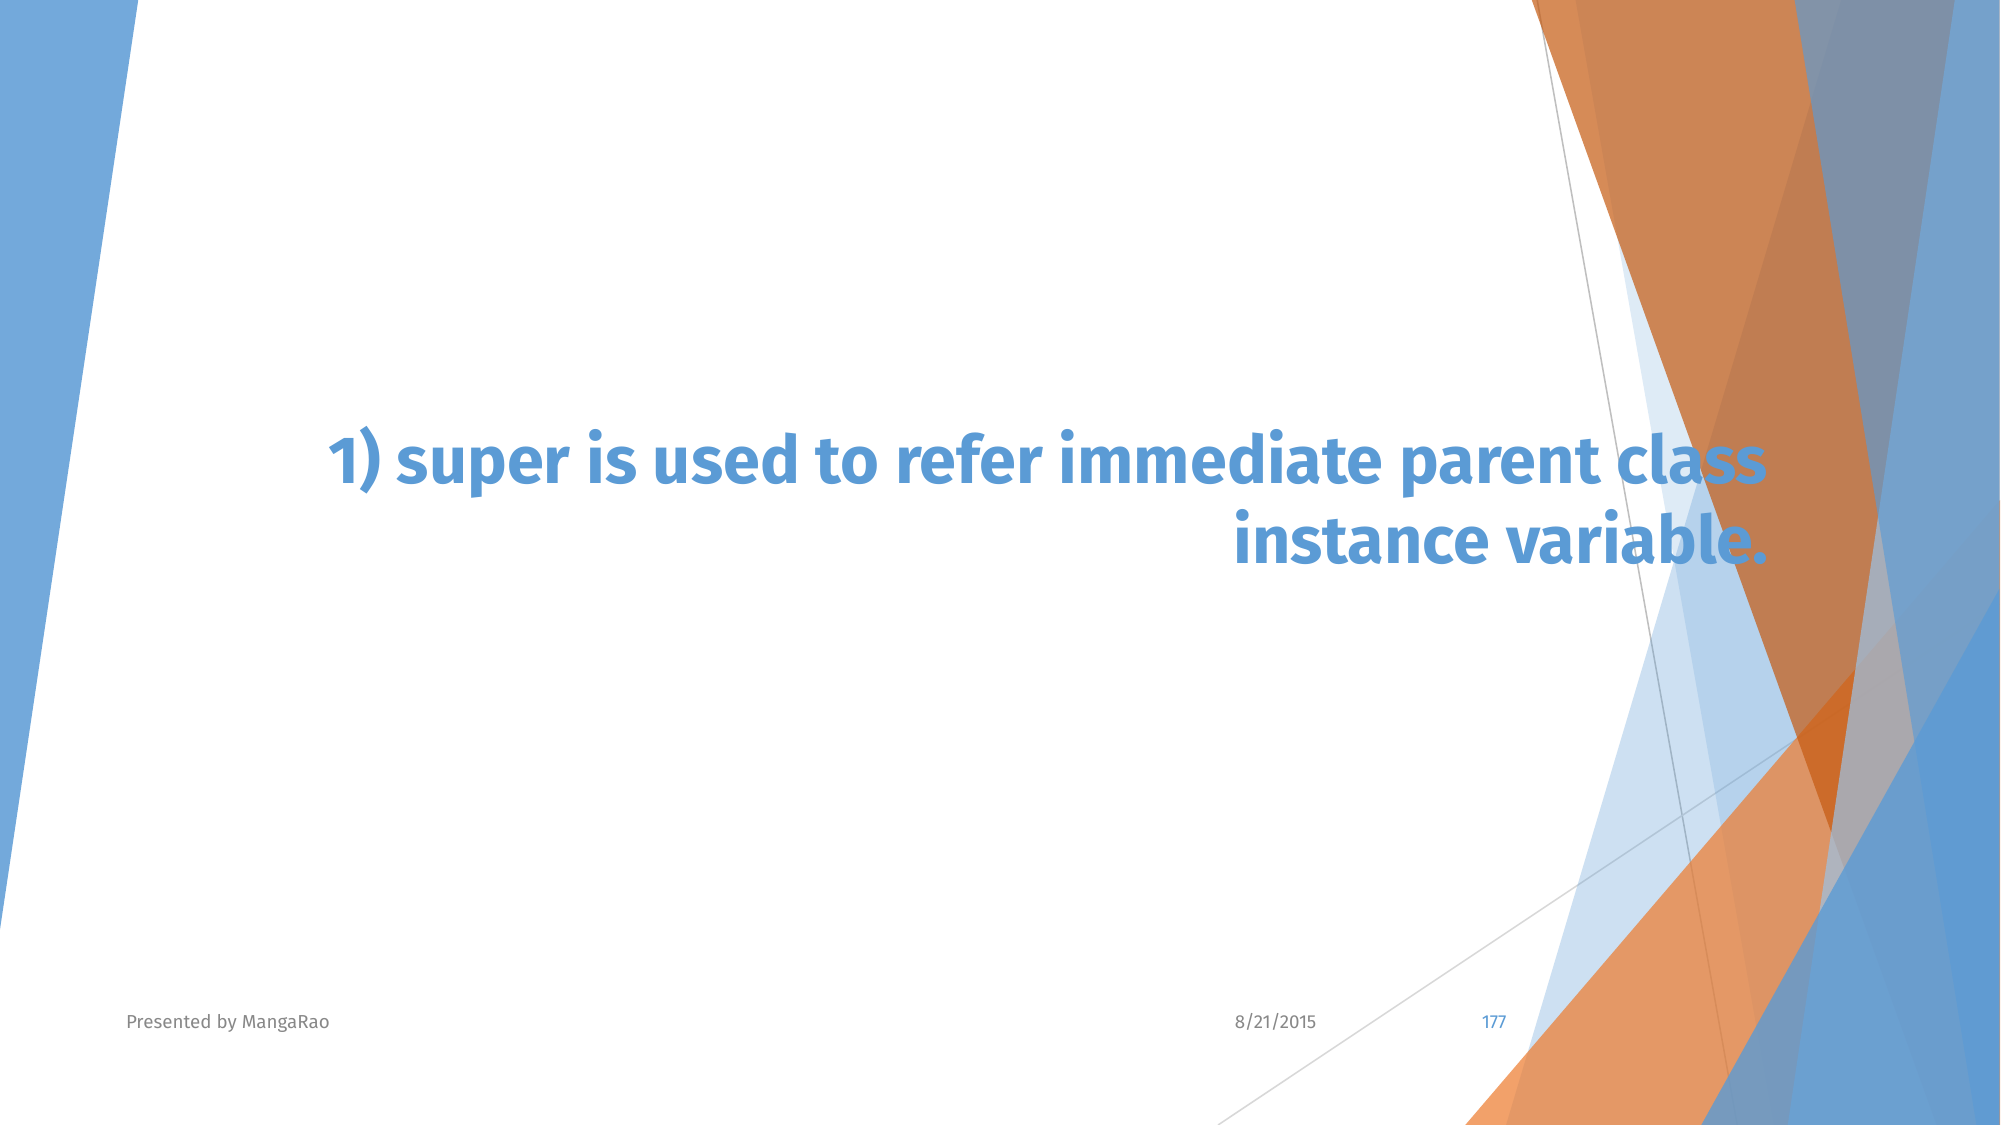

# 1) super is used to refer immediate parent class instance variable.
Presented by MangaRao
8/21/2015
177